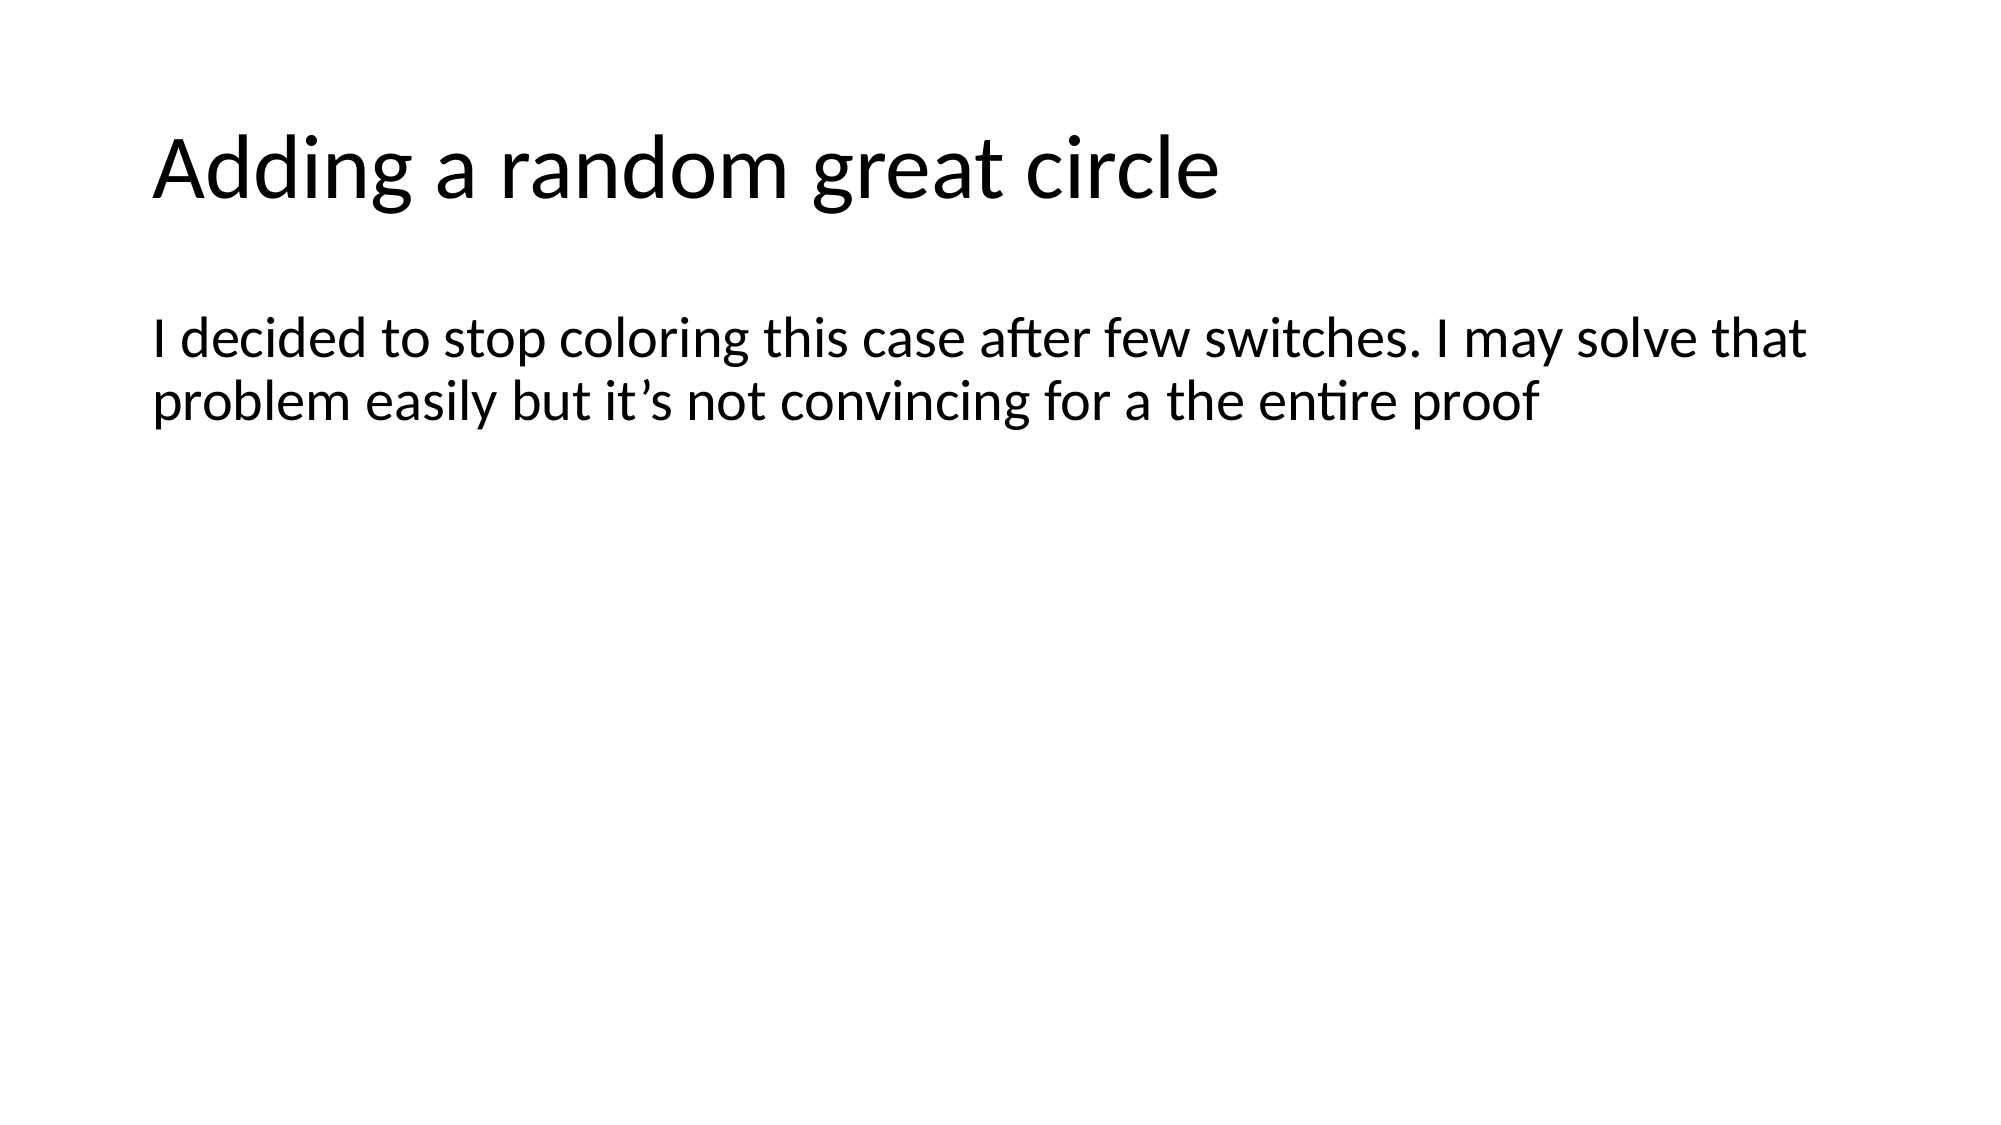

# Adding a random great circle
I decided to stop coloring this case after few switches. I may solve that problem easily but it’s not convincing for a the entire proof